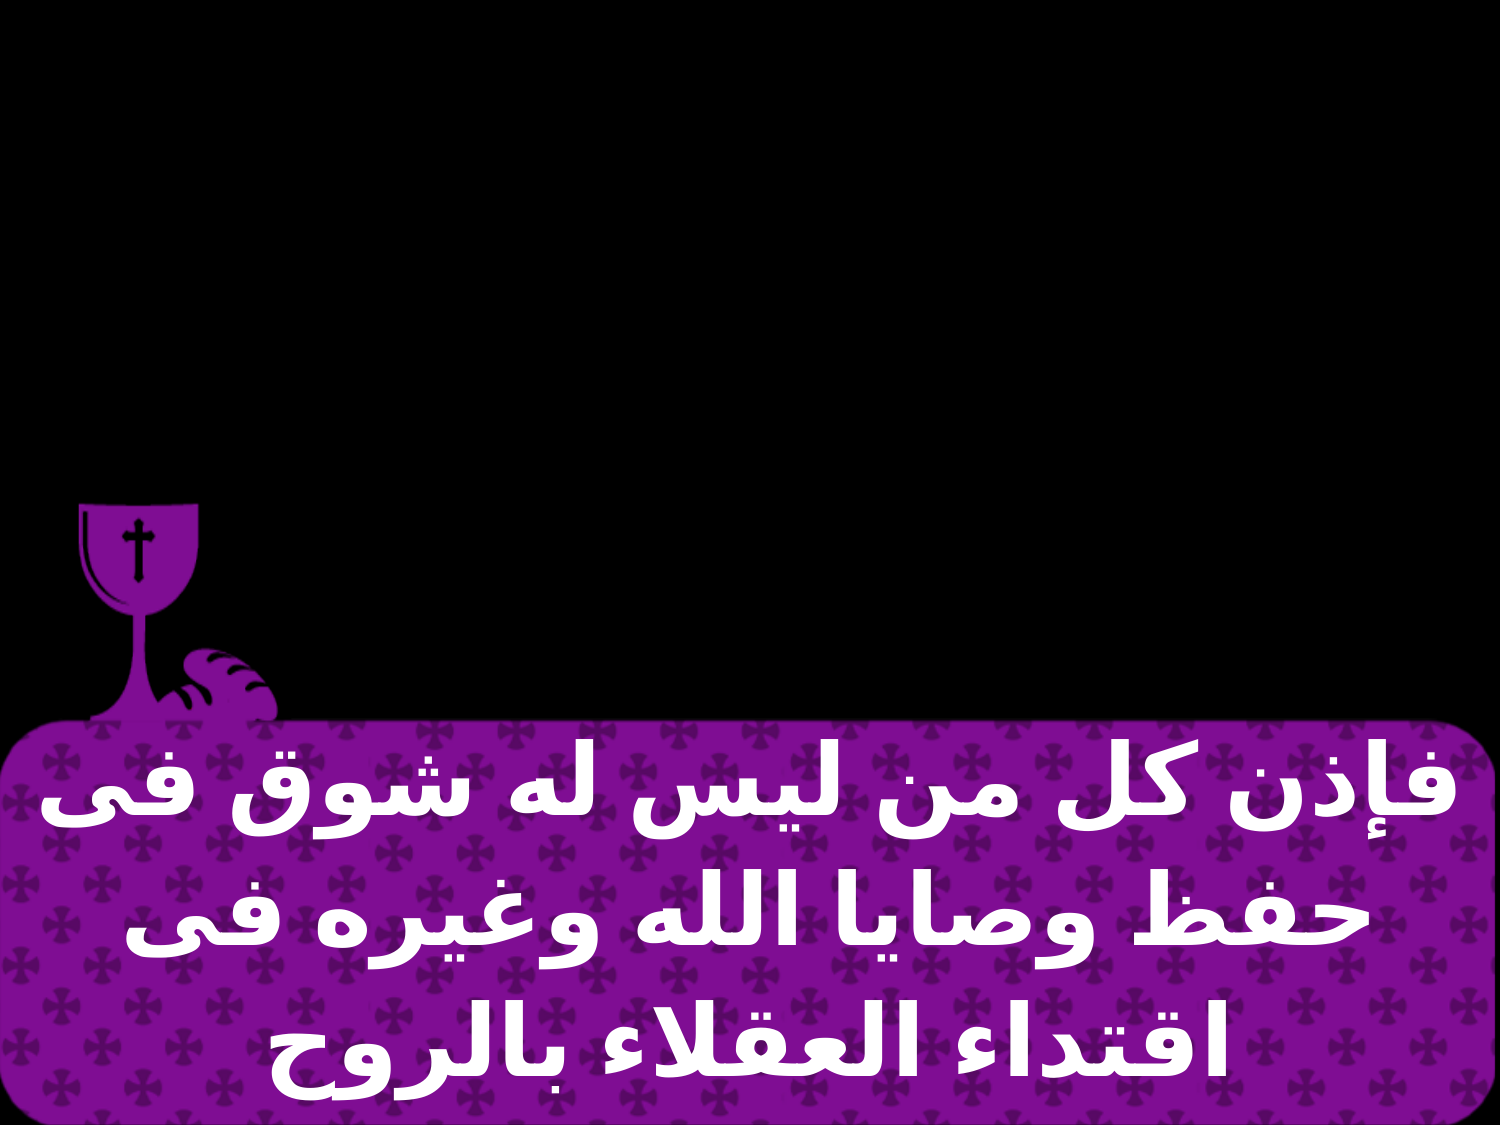

| فإذن كل من ليس له شوق فى حفظ وصايا الله وغيره فى اقتداء العقلاء بالروح |
| --- |